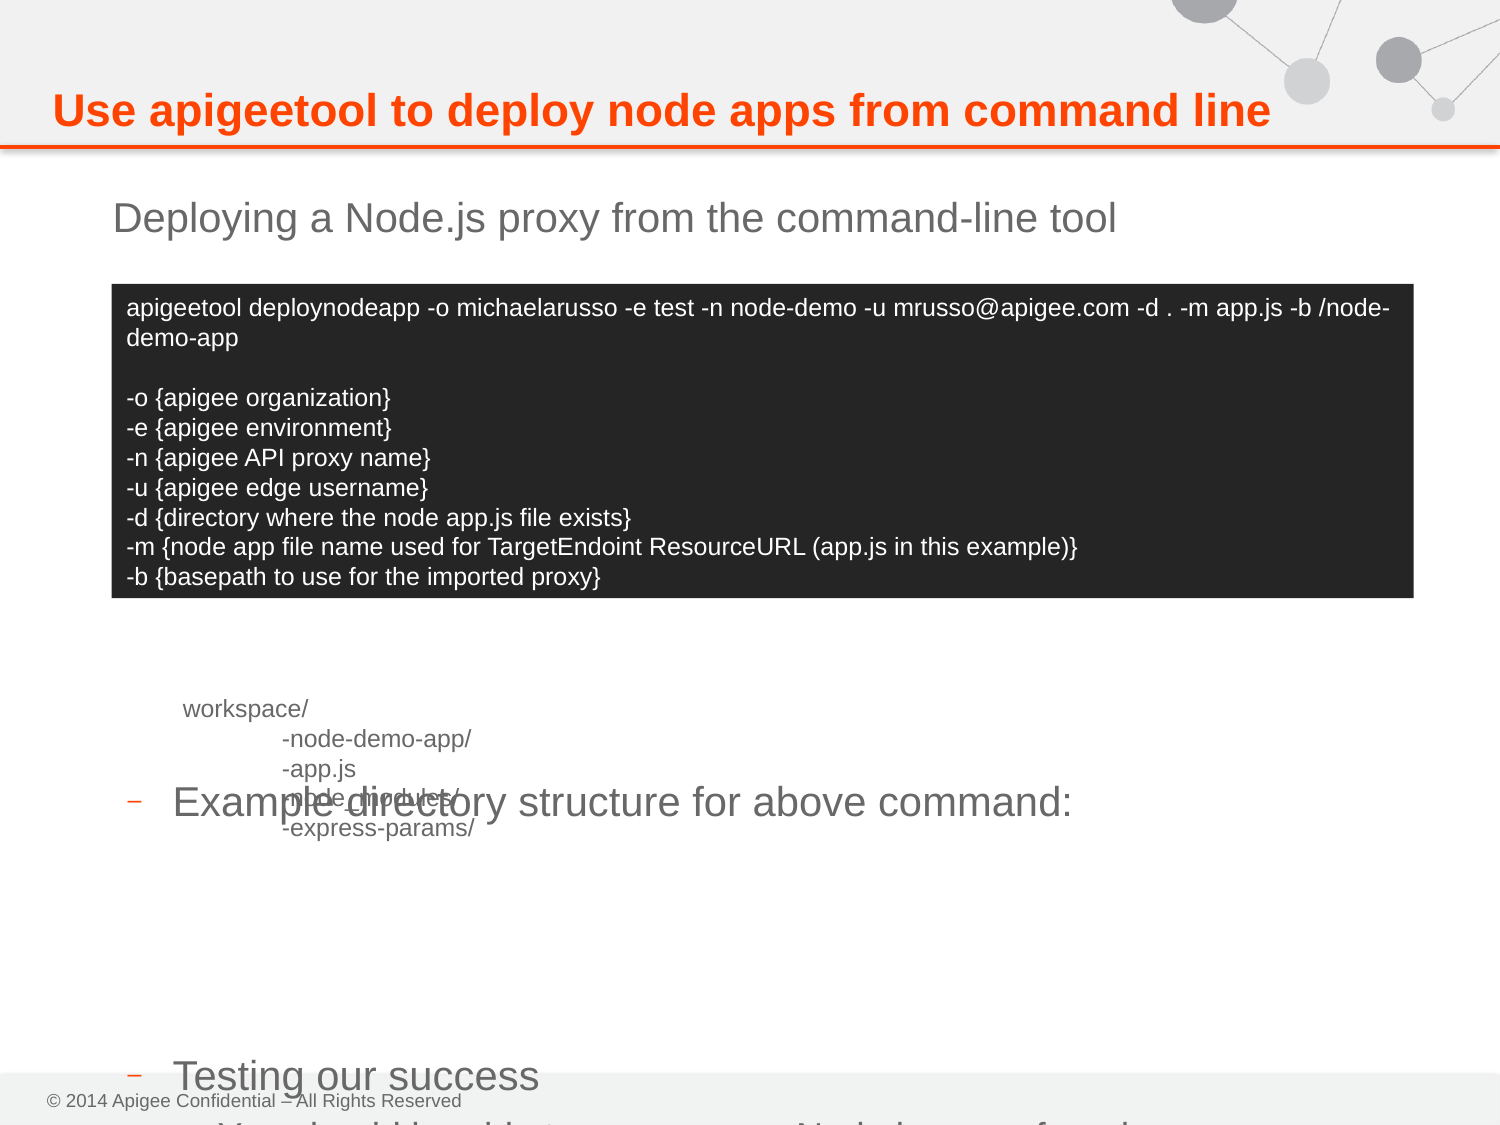

# Use apigeetool to deploy node apps from command line
Deploying a Node.js proxy from the command-line tool

Example directory structure for above command:

Testing our success
You should be able to access your Node.js proxy from here:
http(s)://{org}-{env}.apigee.net/{basepath}/
apigeetool deploynodeapp -o michaelarusso -e test -n node-demo -u mrusso@apigee.com -d . -m app.js -b /node-demo-app

-o {apigee organization}
-e {apigee environment}
-n {apigee API proxy name}
-u {apigee edge username}
-d {directory where the node app.js file exists}
-m {node app file name used for TargetEndoint ResourceURL (app.js in this example)}
-b {basepath to use for the imported proxy}
workspace/
 	-node-demo-app/
		-app.js
		-node_modules/
			-express-params/